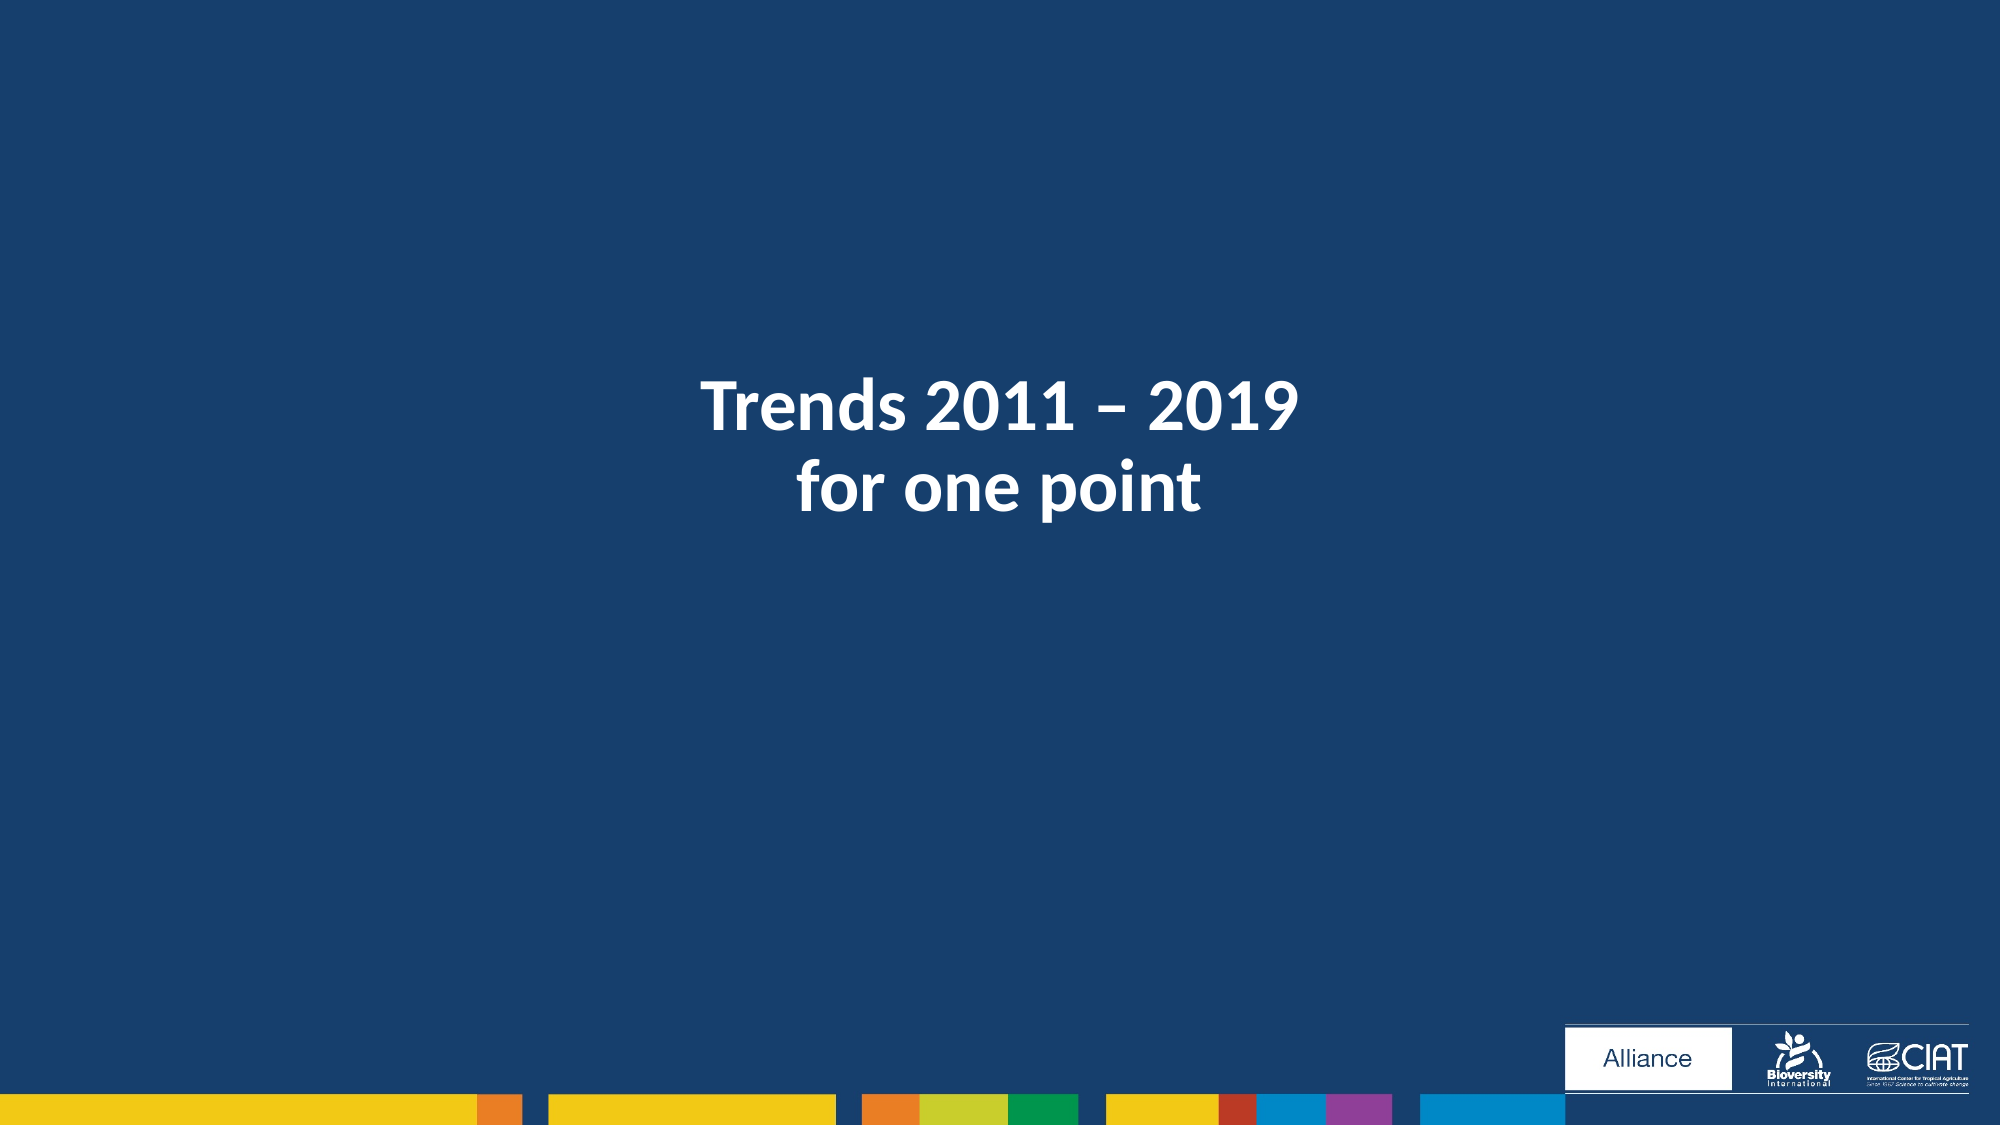

# Trends 2011 – 2019 for one point